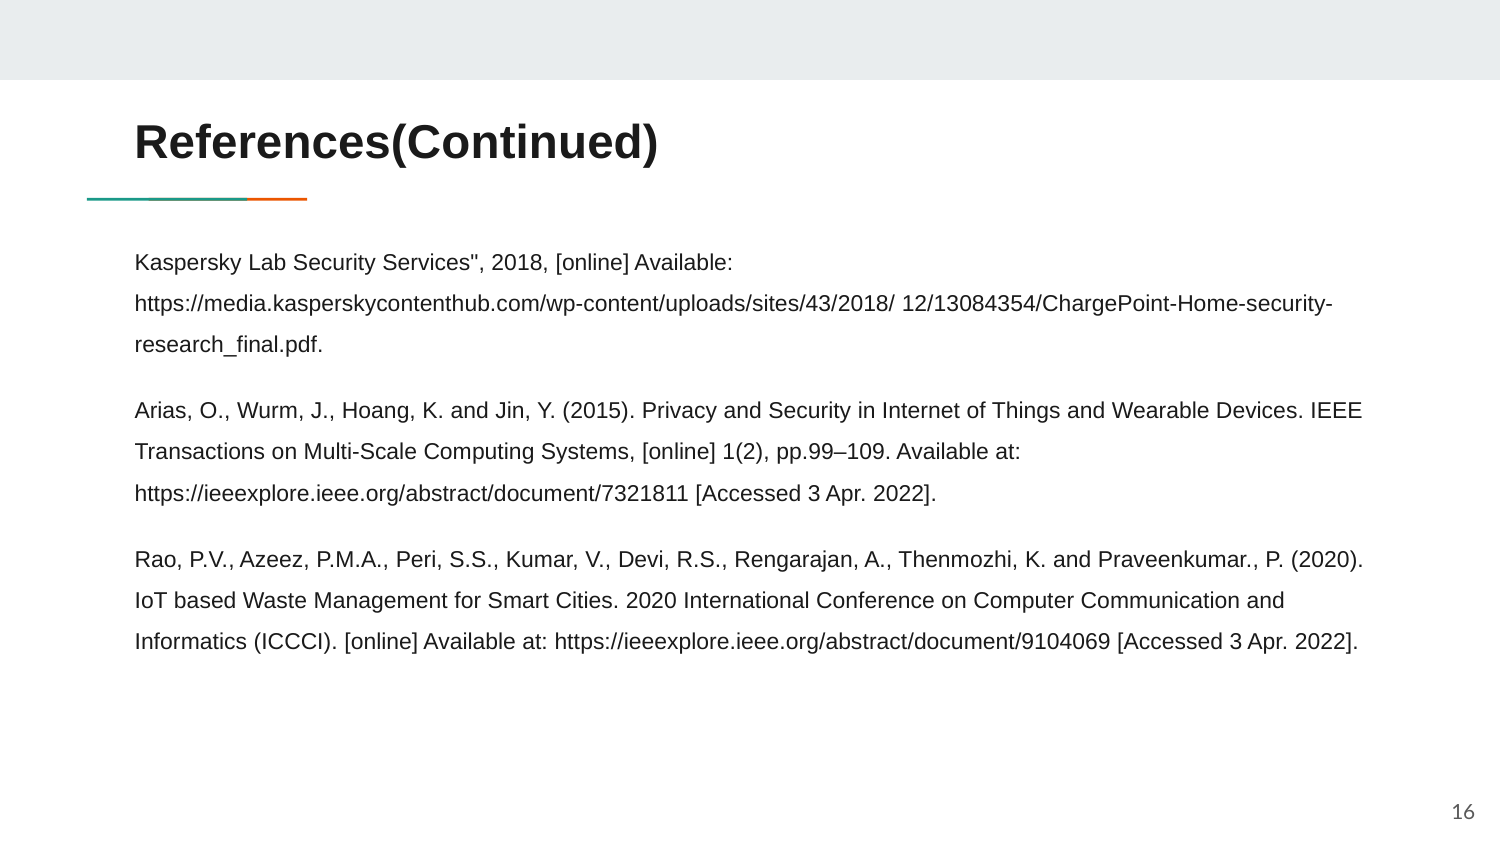

# References(Continued)
Kaspersky Lab Security Services", 2018, [online] Available: https://media.kasperskycontenthub.com/wp-content/uploads/sites/43/2018/ 12/13084354/ChargePoint-Home-security-research_final.pdf.
Arias, O., Wurm, J., Hoang, K. and Jin, Y. (2015). Privacy and Security in Internet of Things and Wearable Devices. IEEE Transactions on Multi-Scale Computing Systems, [online] 1(2), pp.99–109. Available at: https://ieeexplore.ieee.org/abstract/document/7321811 [Accessed 3 Apr. 2022].
Rao, P.V., Azeez, P.M.A., Peri, S.S., Kumar, V., Devi, R.S., Rengarajan, A., Thenmozhi, K. and Praveenkumar., P. (2020). IoT based Waste Management for Smart Cities. 2020 International Conference on Computer Communication and Informatics (ICCCI). [online] Available at: https://ieeexplore.ieee.org/abstract/document/9104069 [Accessed 3 Apr. 2022].

16